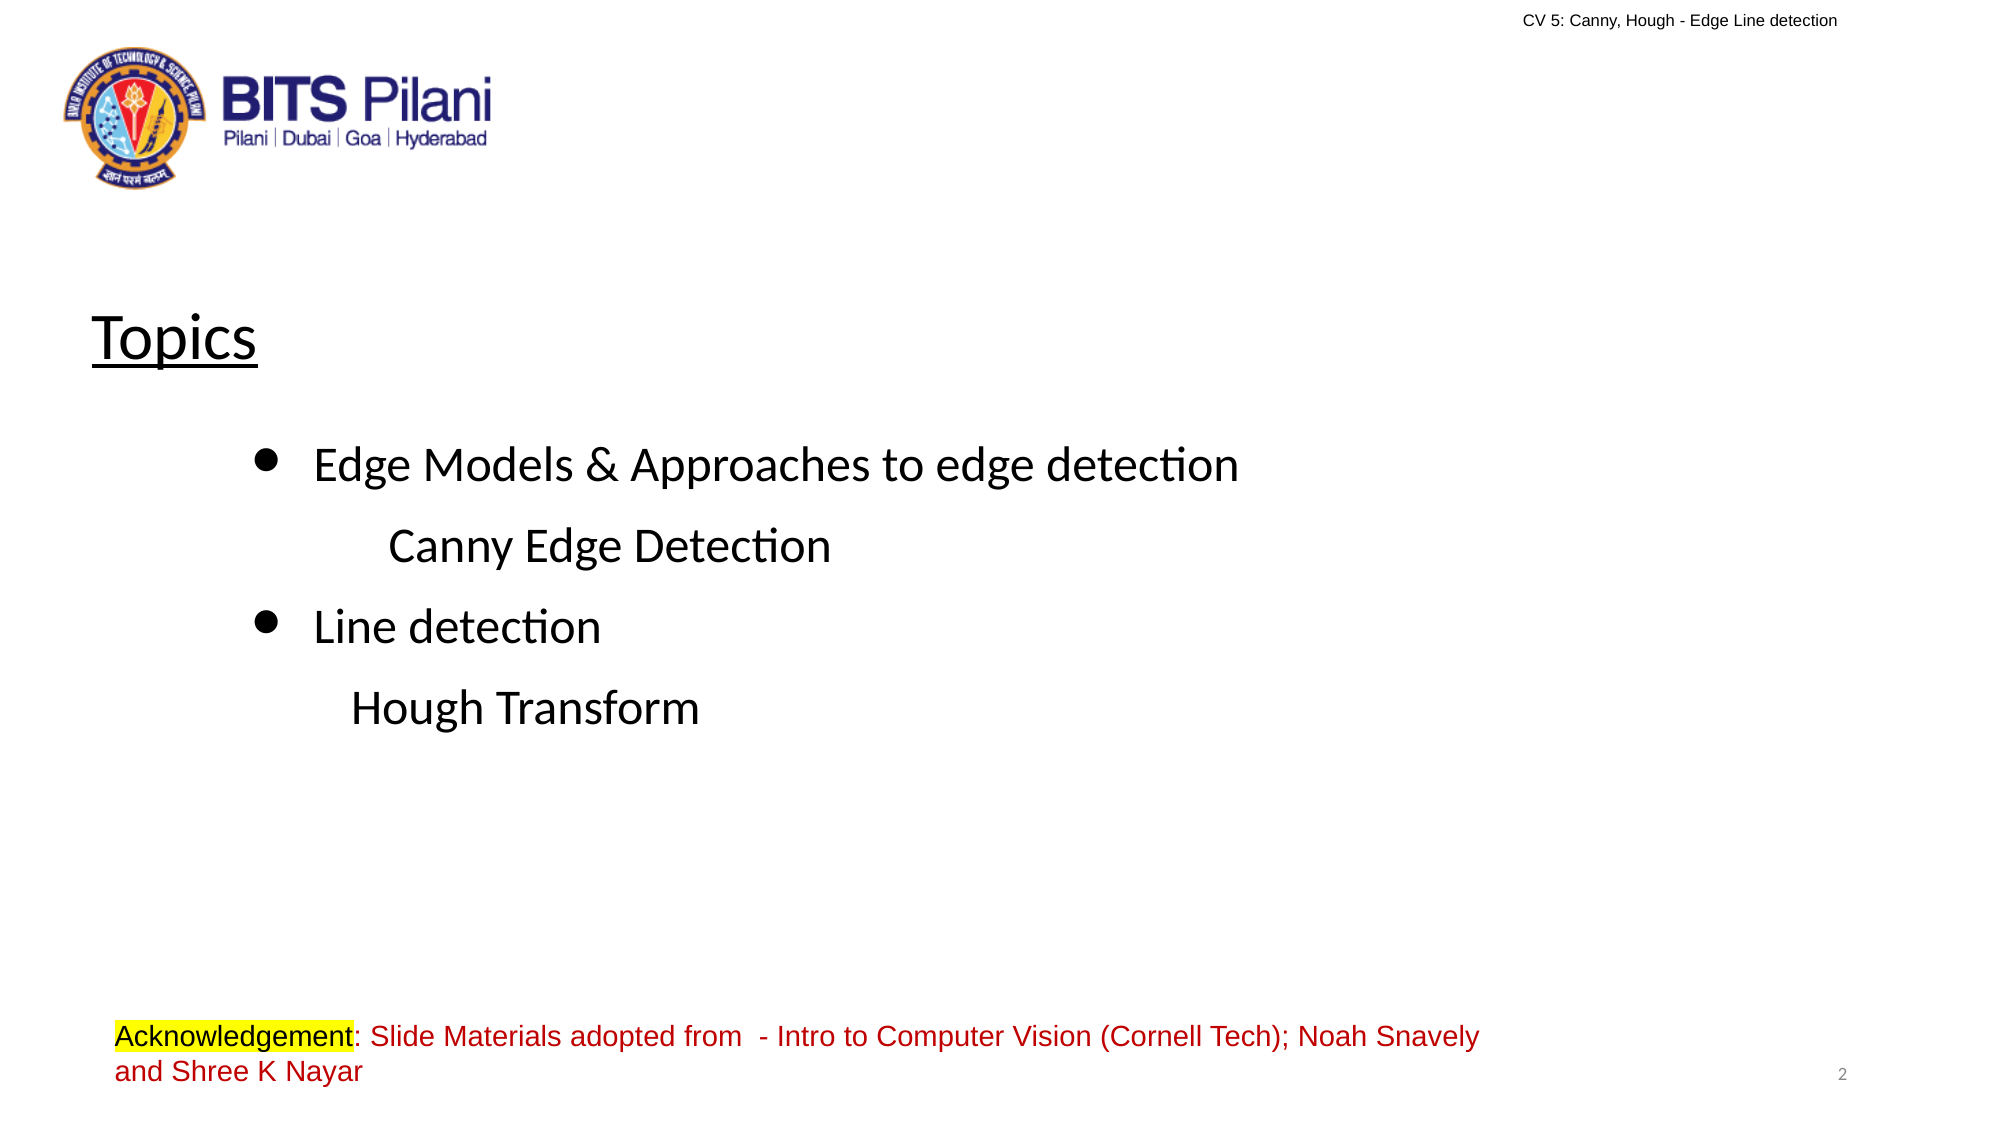

# Topics
Edge Models & Approaches to edge detection
Canny Edge Detection
Line detection
Hough Transform

Acknowledgement: Slide Materials adopted from  - Intro to Computer Vision (Cornell Tech); Noah Snavely and Shree K Nayar
2